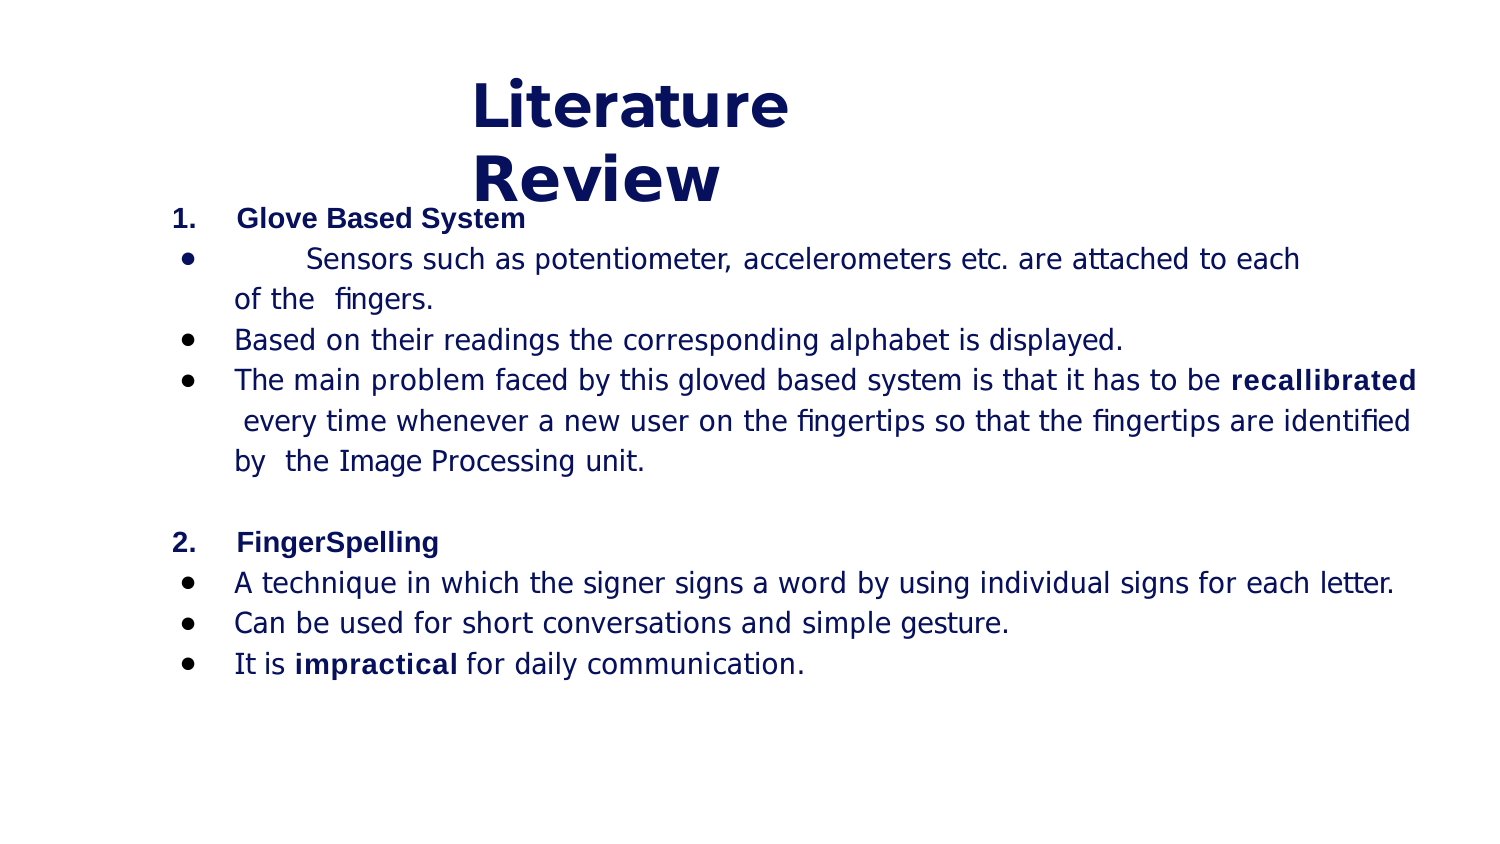

# Literature Review
1.	Glove Based System
	Sensors such as potentiometer, accelerometers etc. are attached to each of the  ﬁngers.
Based on their readings the corresponding alphabet is displayed.
The main problem faced by this gloved based system is that it has to be recallibrated  every time whenever a new user on the ﬁngertips so that the ﬁngertips are identiﬁed by  the Image Processing unit.

2.	FingerSpelling
A technique in which the signer signs a word by using individual signs for each letter.
Can be used for short conversations and simple gesture.
It is impractical for daily communication.